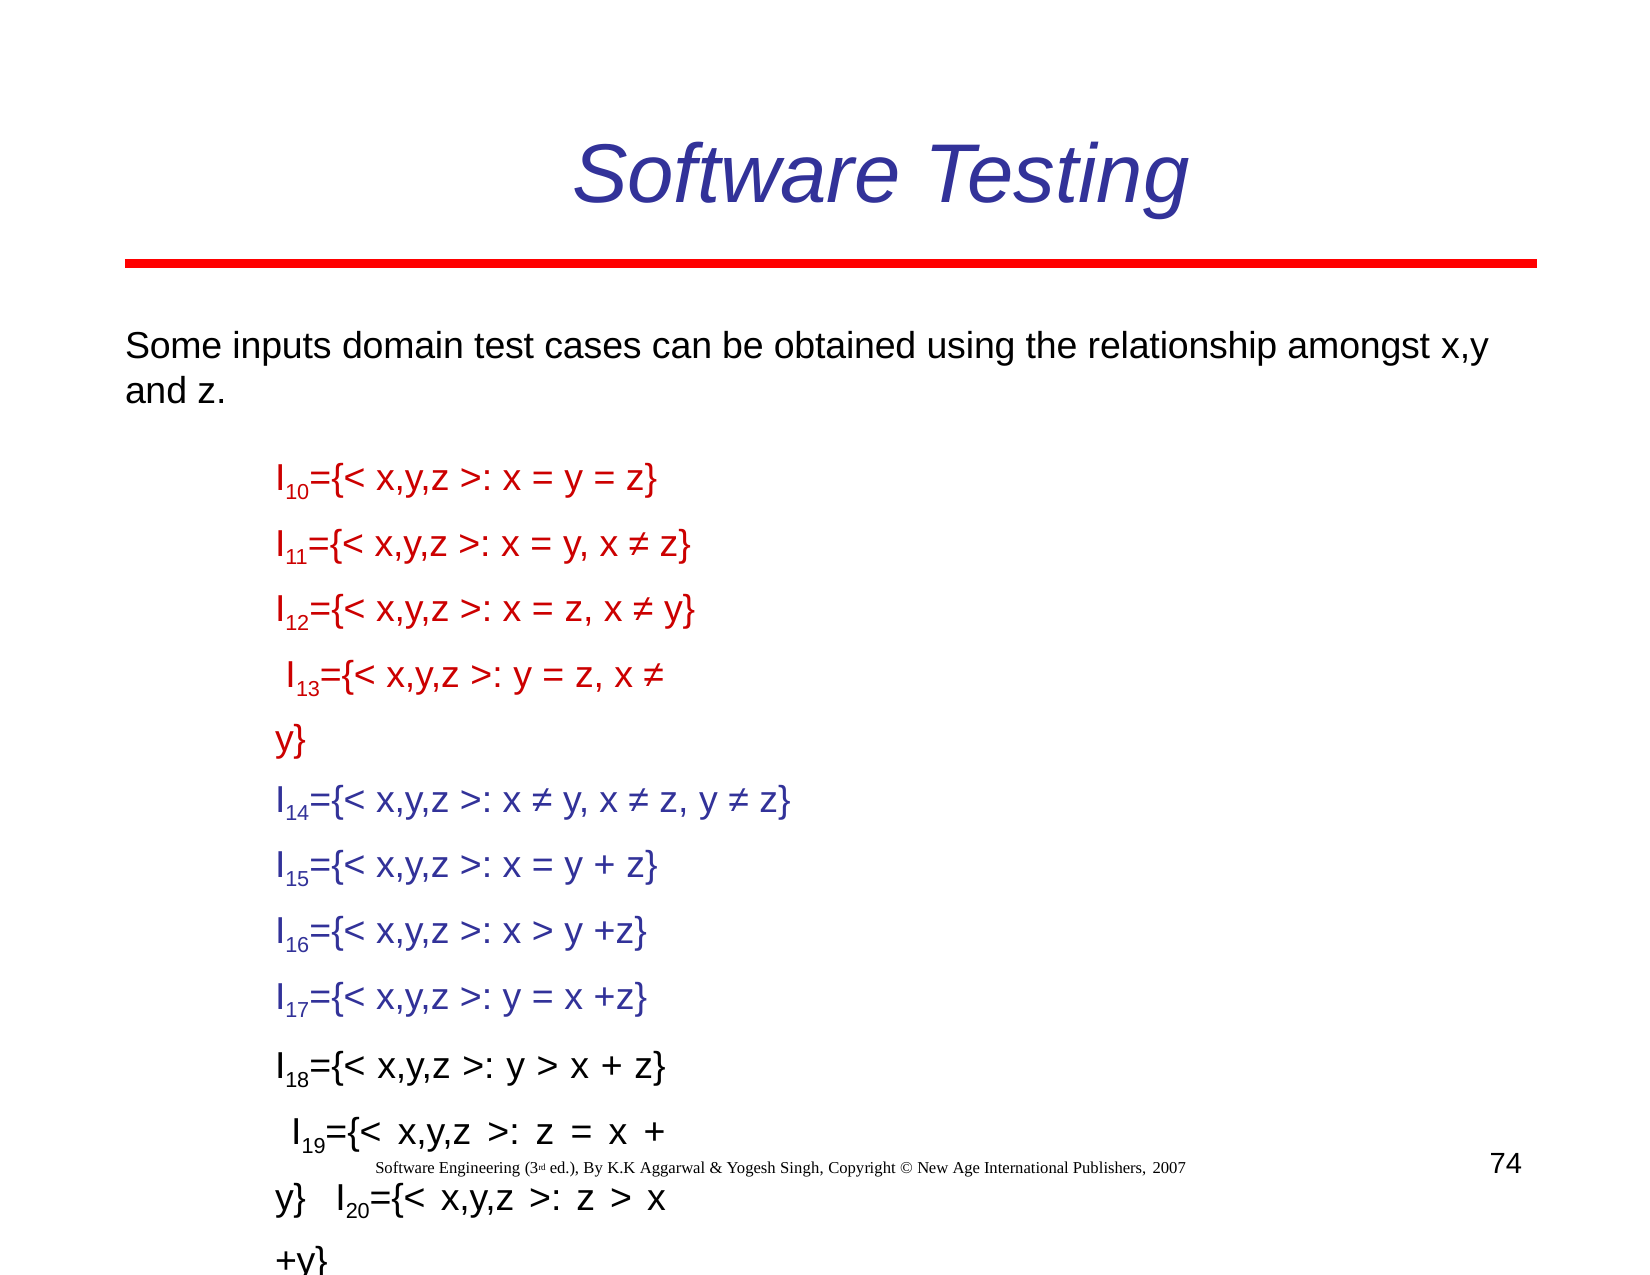

# Software Testing

Some inputs domain test cases can be obtained using the relationship amongst x,y  and z.
I10={< x,y,z >: x = y = z}  I11={< x,y,z >: x = y, x ≠ z}  I12={< x,y,z >: x = z, x ≠ y}  I13={< x,y,z >: y = z, x ≠ y}
I14={< x,y,z >: x ≠ y, x ≠ z, y ≠ z}  I15={< x,y,z >: x = y + z}
I16={< x,y,z >: x > y +z}  I17={< x,y,z >: y = x +z}
I18={< x,y,z >: y > x + z}  I19={< x,y,z >: z = x + y}  I20={< x,y,z >: z > x +y}
74
Software Engineering (3rd  ed.), By K.K Aggarwal & Yogesh Singh, Copyright © New Age International Publishers, 2007